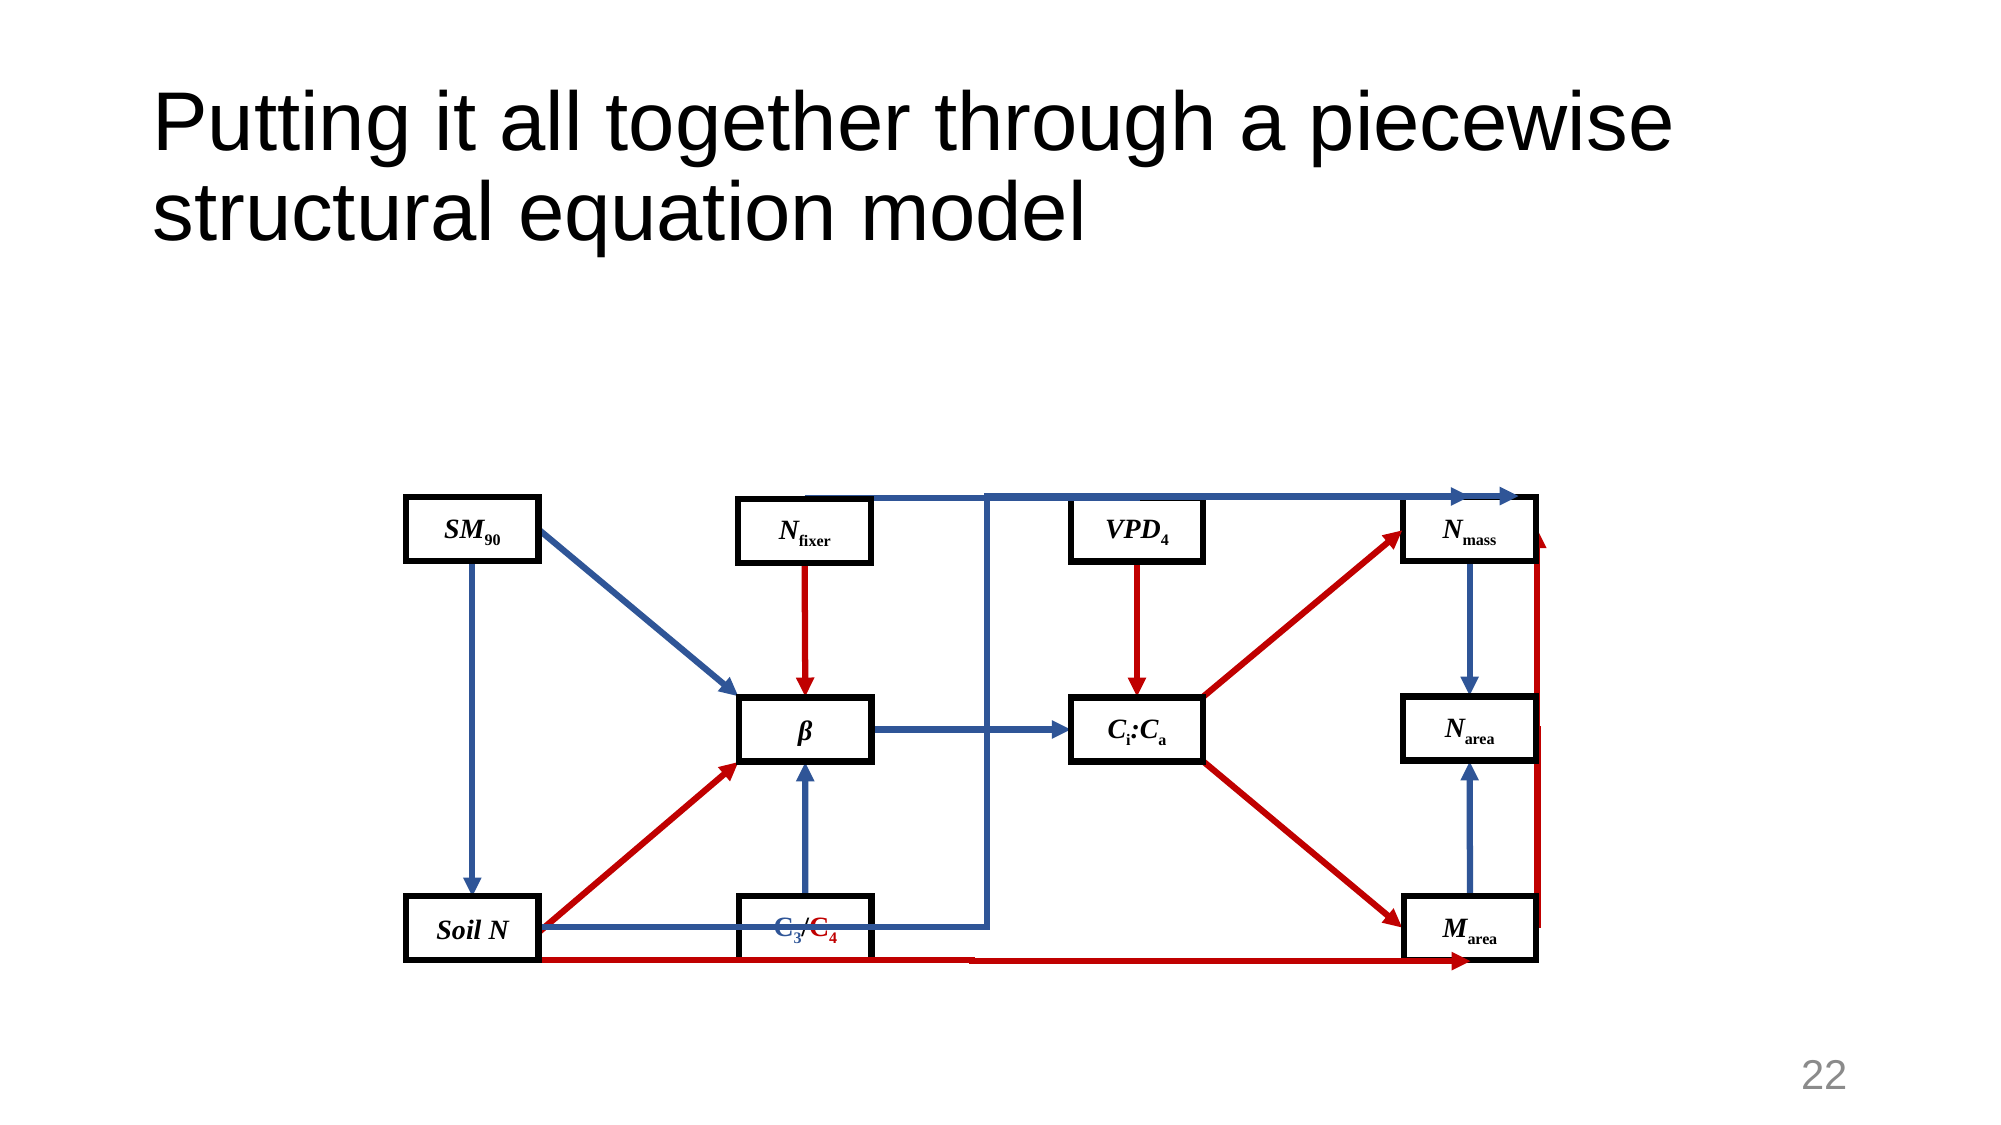

# Putting it all together through a piecewise structural equation model
SM90
Nmass
VPD4
Nfixer

Νarea
β
Ci:Ca
C3/C4
Soil N
Marea
22